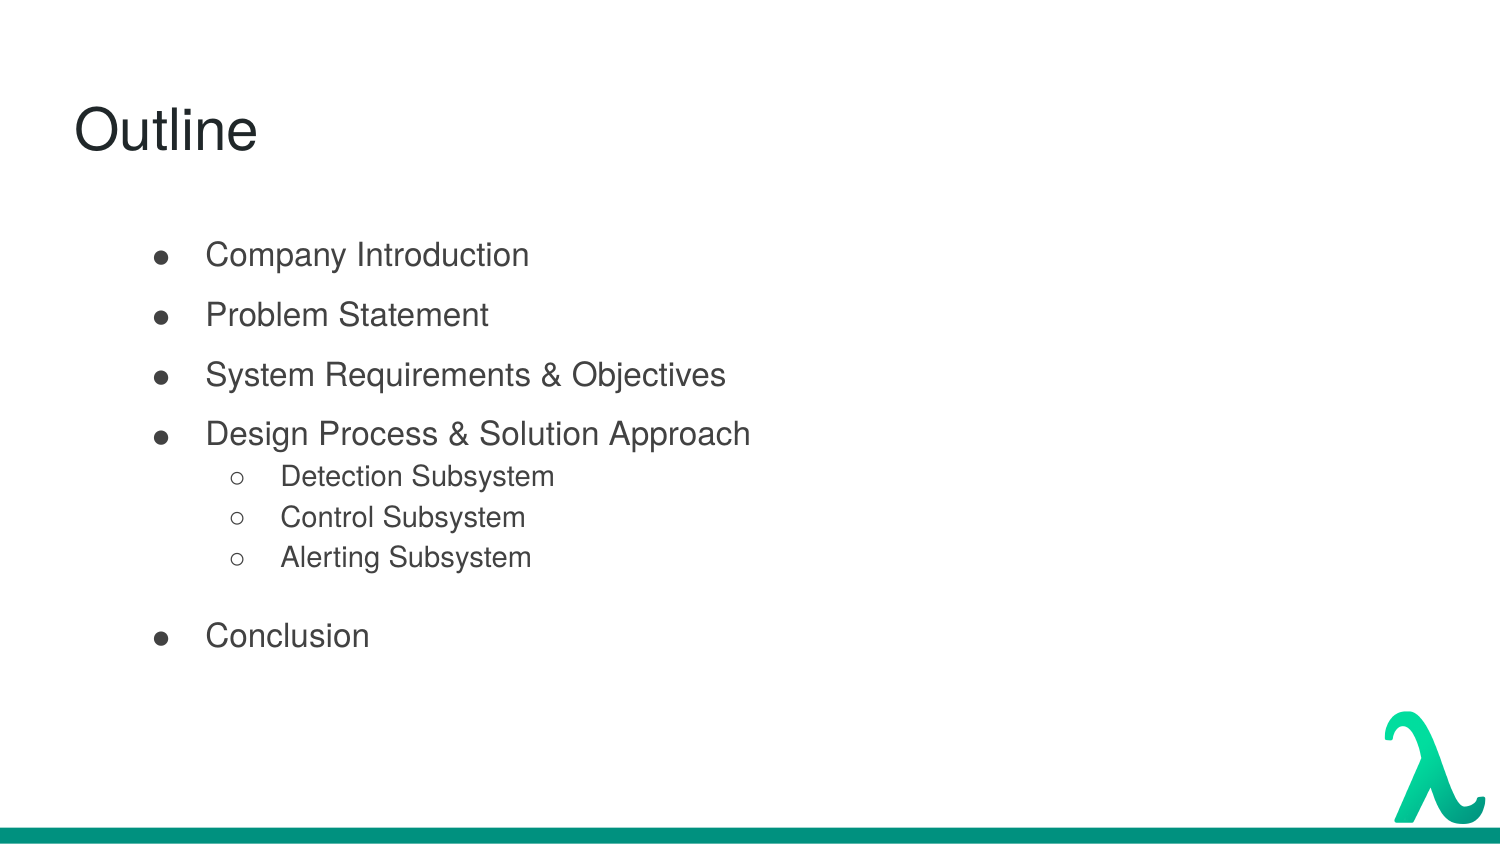

# Outline
Company Introduction
Problem Statement
System Requirements & Objectives
Design Process & Solution Approach
Detection Subsystem
Control Subsystem
Alerting Subsystem
Conclusion